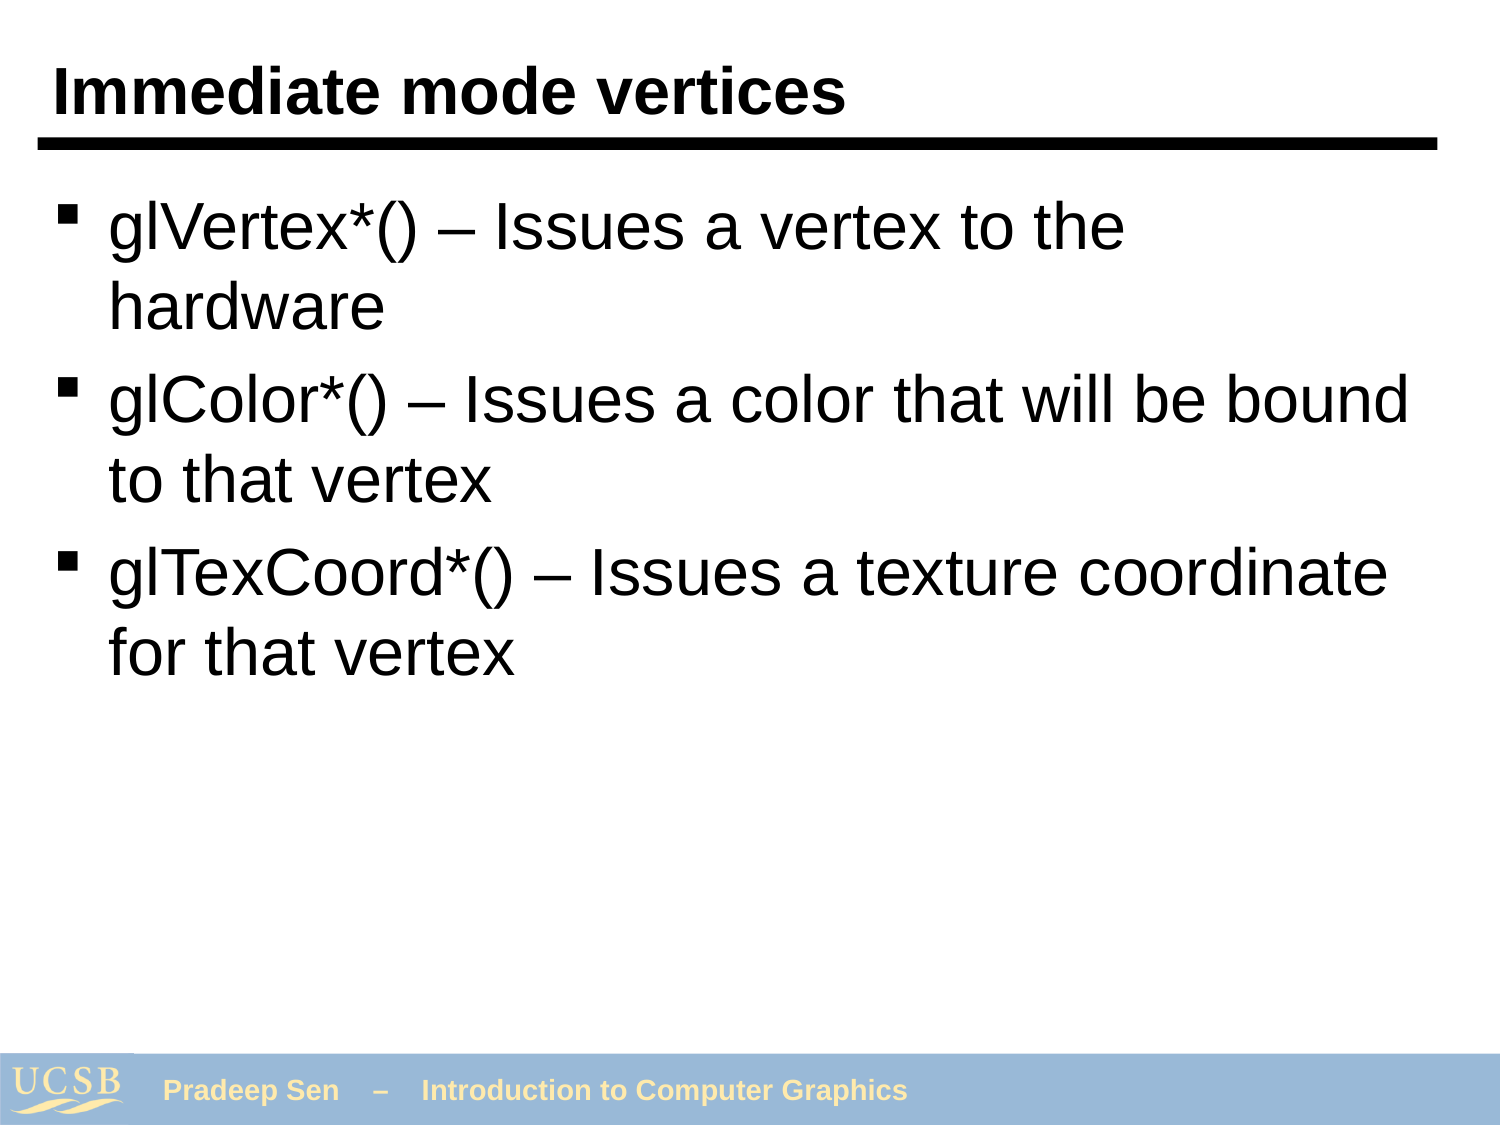

# Immediate mode vertices
glVertex*() – Issues a vertex to the hardware
glColor*() – Issues a color that will be bound to that vertex
glTexCoord*() – Issues a texture coordinate for that vertex